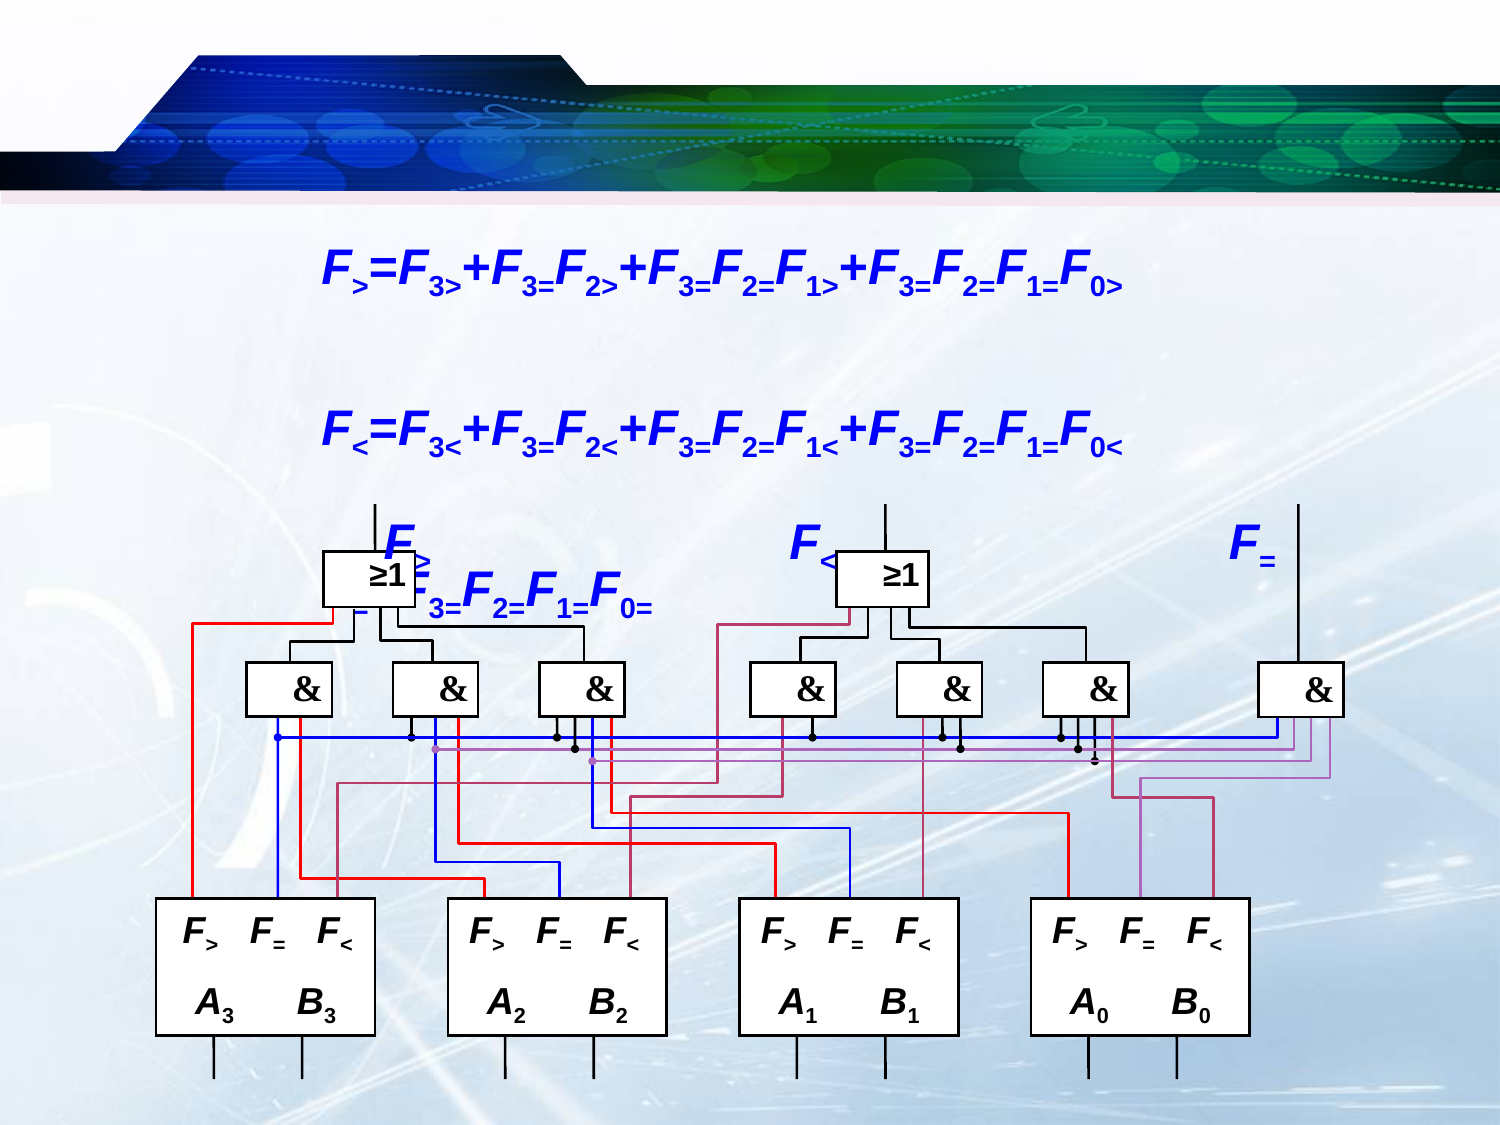

#
　　F>=F3>+F3=F2>+F3=F2=F1>+F3=F2=F1=F0>
　　F<=F3<+F3=F2<+F3=F2=F1<+F3=F2=F1=F0<
　　F==F3=F2=F1=F0=
 F>                          F<                            F=

 ≥1
 ≥1

 &
 &
 &
 &
 &
 &
 &

 F>   F=   F<
A3      B3
F>   F=   F<
A2      B2
F>   F=   F<
A1      B1
F>   F=   F<
A0      B0